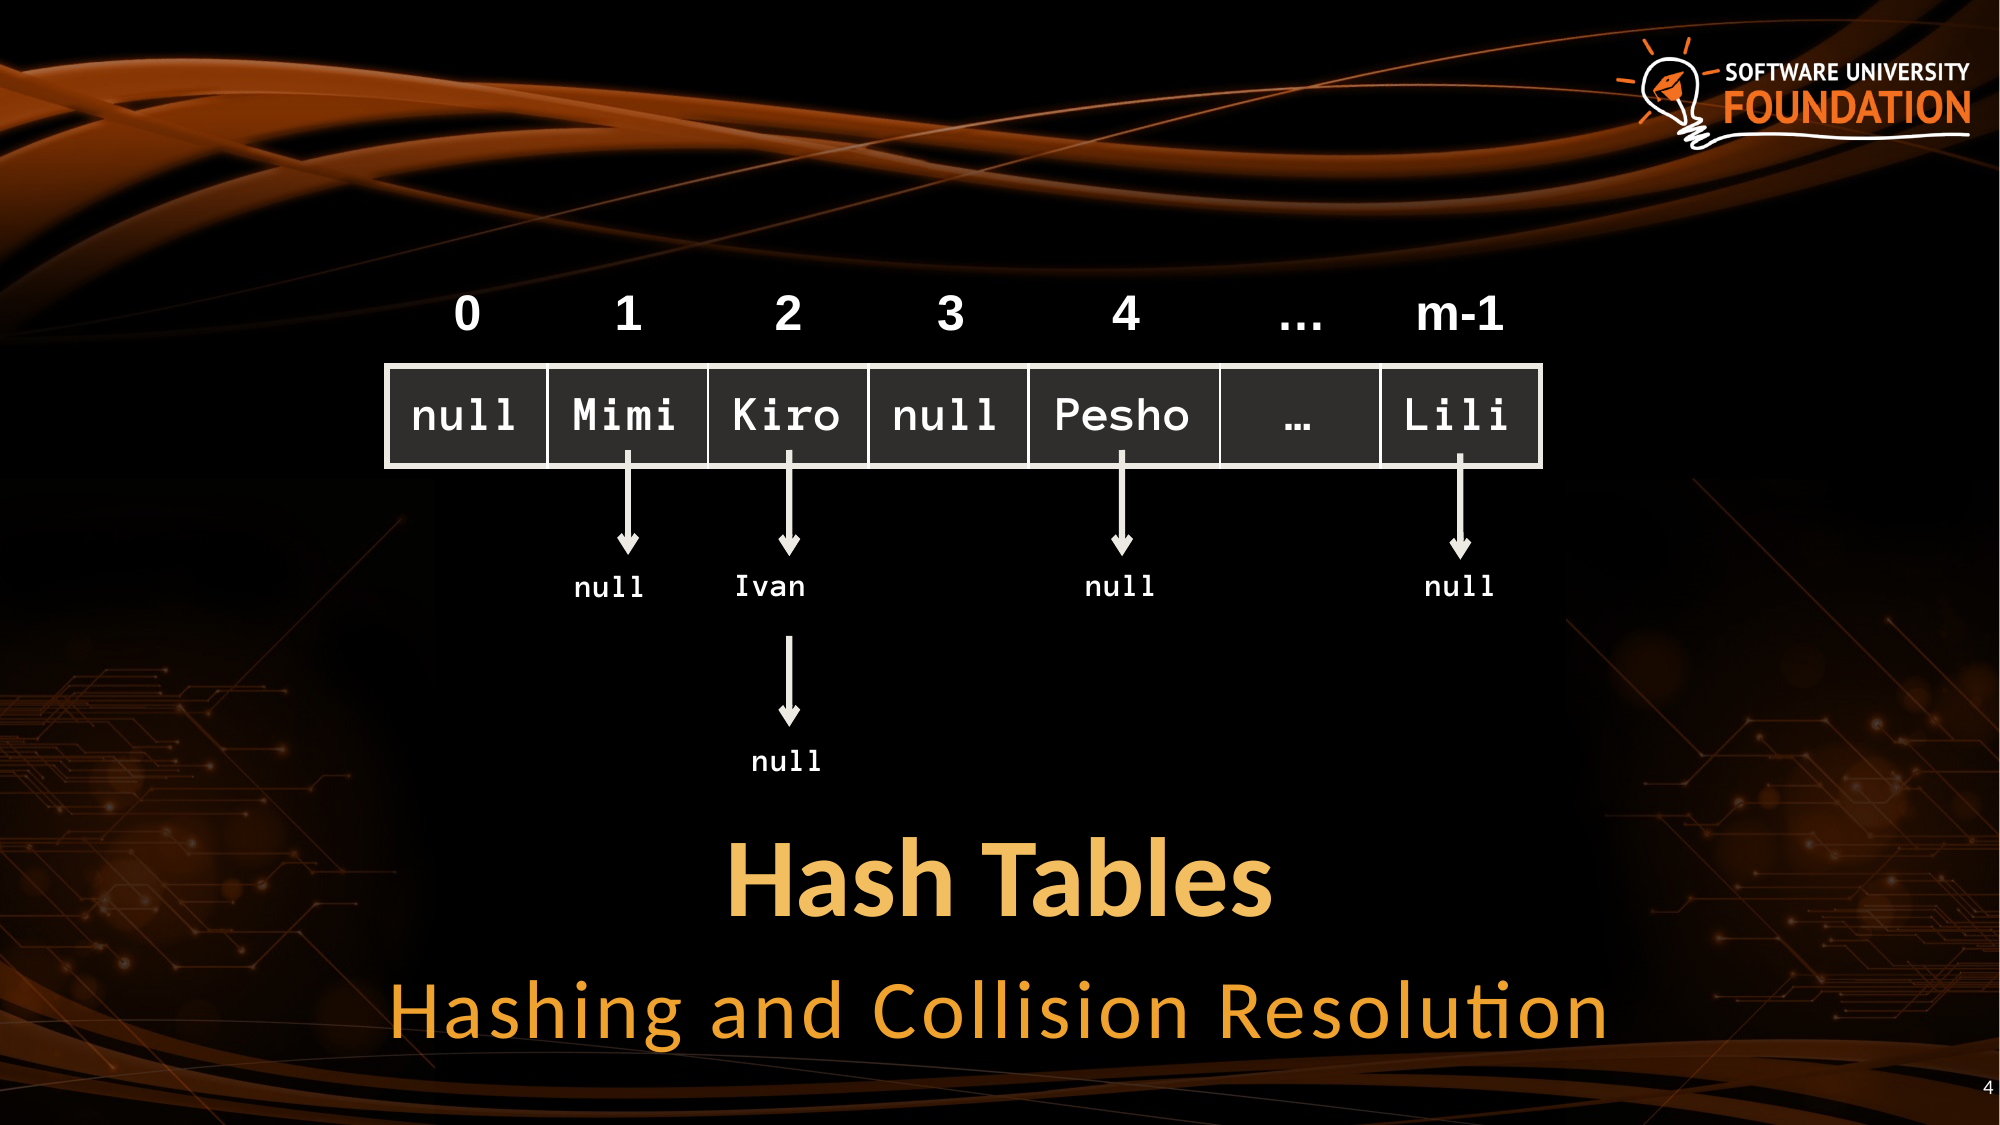

| 0 | 1 | 2 | 3 | 4 | … | m-1 |
| --- | --- | --- | --- | --- | --- | --- |
| null | Mimi | Kiro | null | Pesho | … | Lili |
| --- | --- | --- | --- | --- | --- | --- |

null
null
Ivan
null

null
# Hash Tables
Hashing and Collision Resolution
4